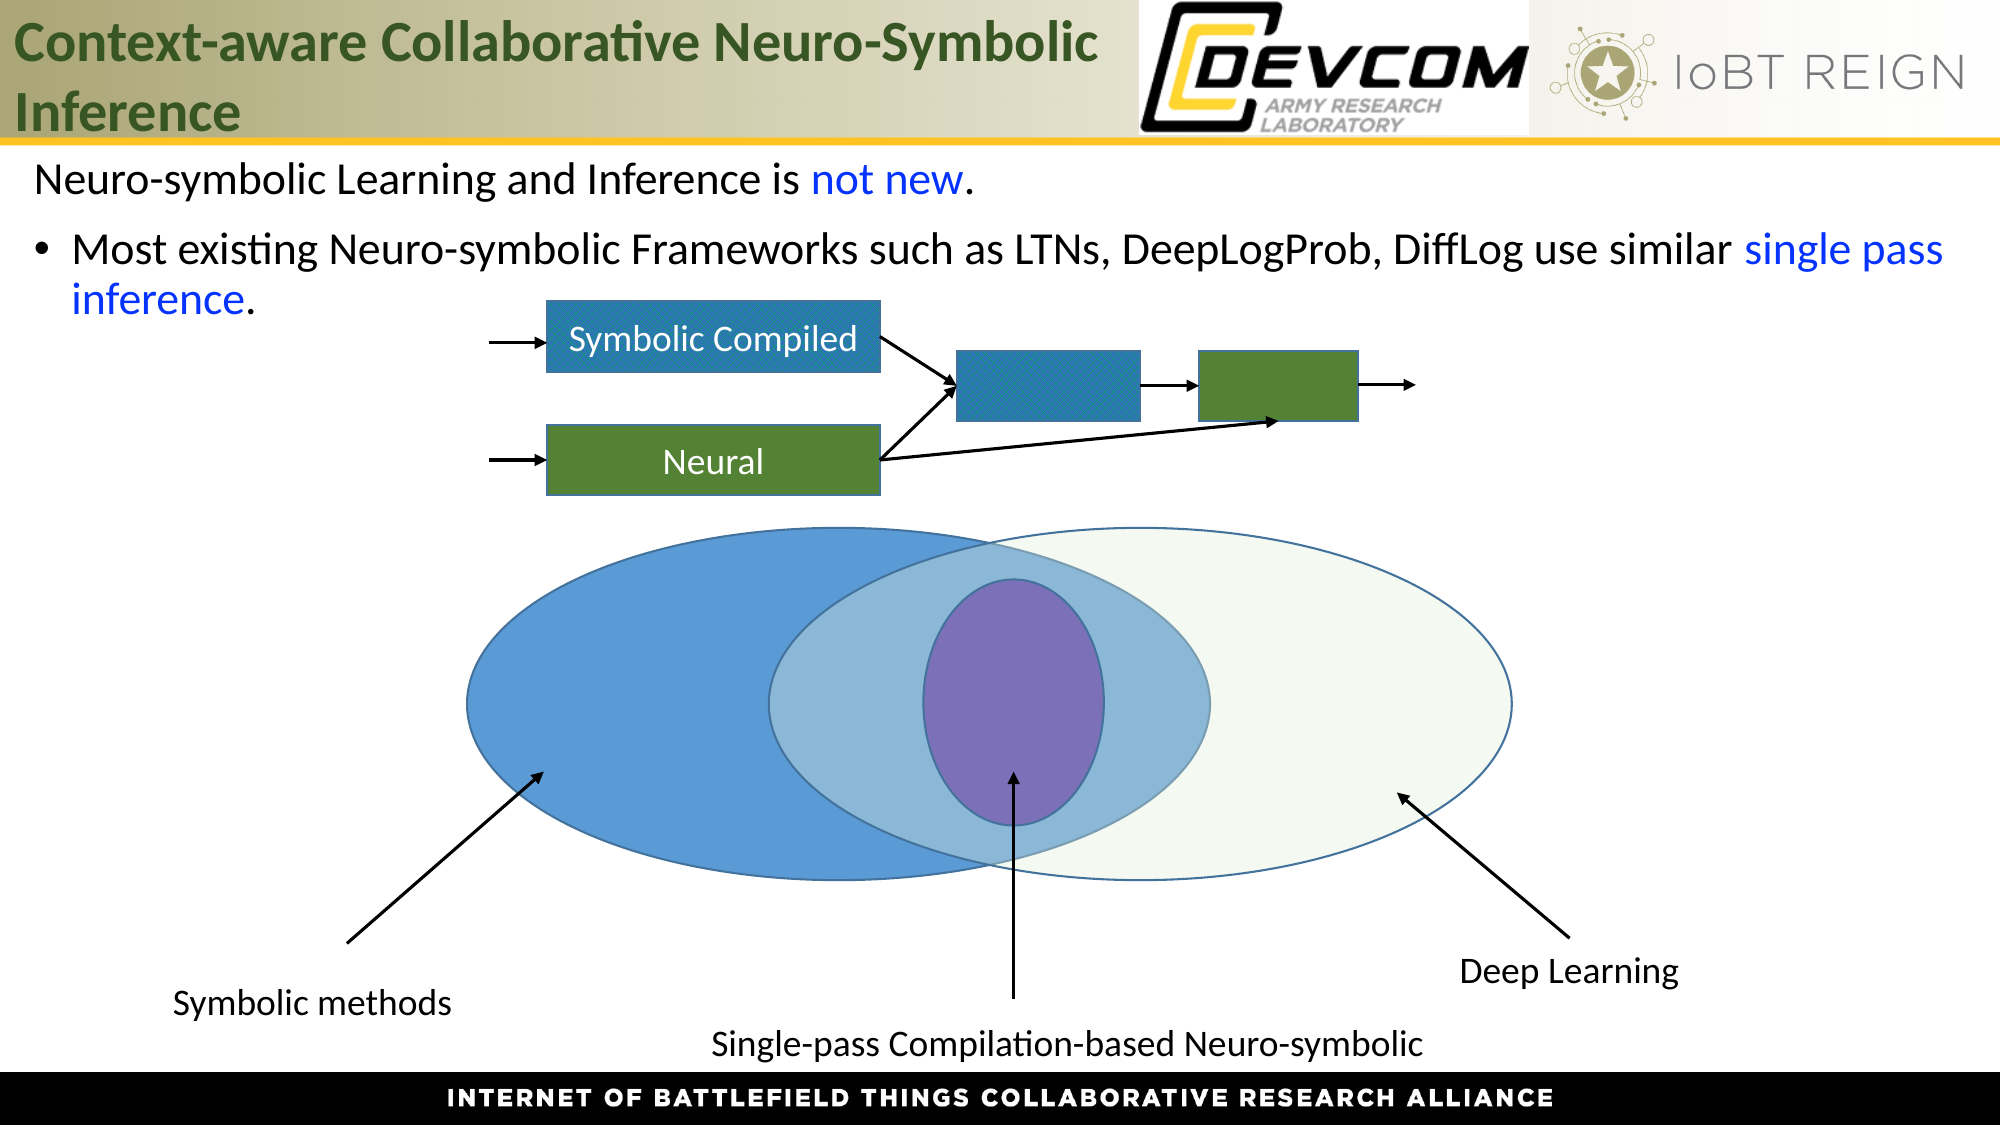

Context-aware Collaborative Neuro-Symbolic Inference
Neuro-symbolic Learning and Inference is not new.
Most existing Neuro-symbolic Frameworks such as LTNs, DeepLogProb, DiffLog use similar single pass inference.
Symbolic Compiled

Neural

Deep Learning
Symbolic methods
Single-pass Compilation-based Neuro-symbolic